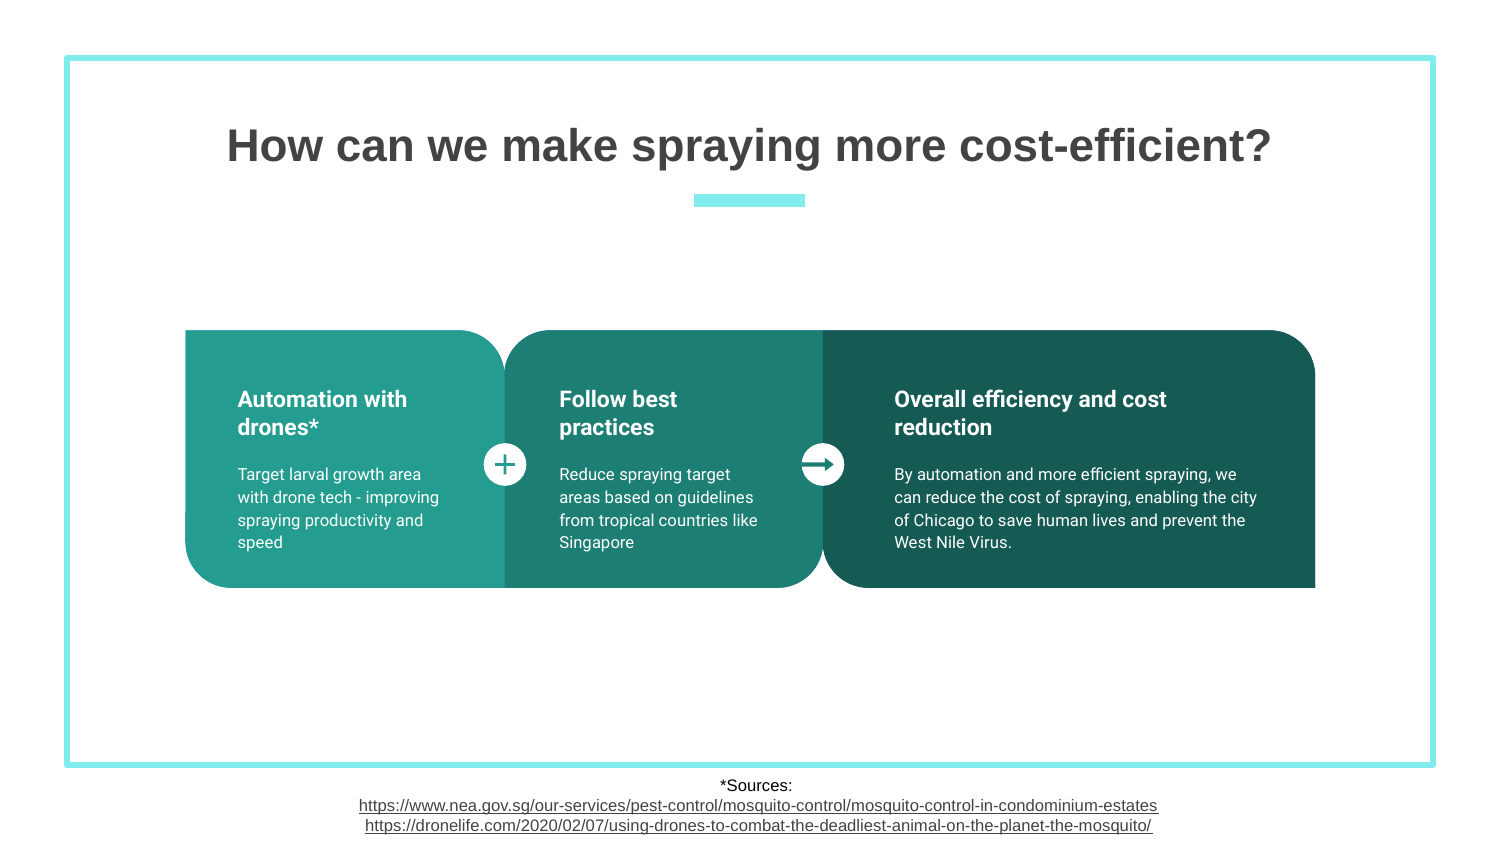

# How can we make spraying more cost-efficient?

Vestibulum congue tempus
Lorem ipsum dolor sit amet, consectetur adipiscing elit, sed do eiusmod tempor.

Automation with drones*
Target larval growth area with drone tech - improving spraying productivity and  speed

Vestibulum congue tempus
Lorem ipsum dolor sit amet, consectetur adipiscing elit, sed do eiusmod tempor.

Follow best practices
Reduce spraying target areas based on guidelines from tropical countries like Singapore

Vestibulum congue tempus
Lorem ipsum dolor sit amet, consectetur adipiscing elit, sed do eiusmod tempor. Ipsum dolor sit amet elit, sed do eiusmod tempor.

Overall efficiency and cost reduction
By automation and more efficient spraying, we can reduce the cost of spraying, enabling the city of Chicago to save human lives and prevent the West Nile Virus.

*Sources:
https://www.nea.gov.sg/our-services/pest-control/mosquito-control/mosquito-control-in-condominium-estates
https://dronelife.com/2020/02/07/using-drones-to-combat-the-deadliest-animal-on-the-planet-the-mosquito/